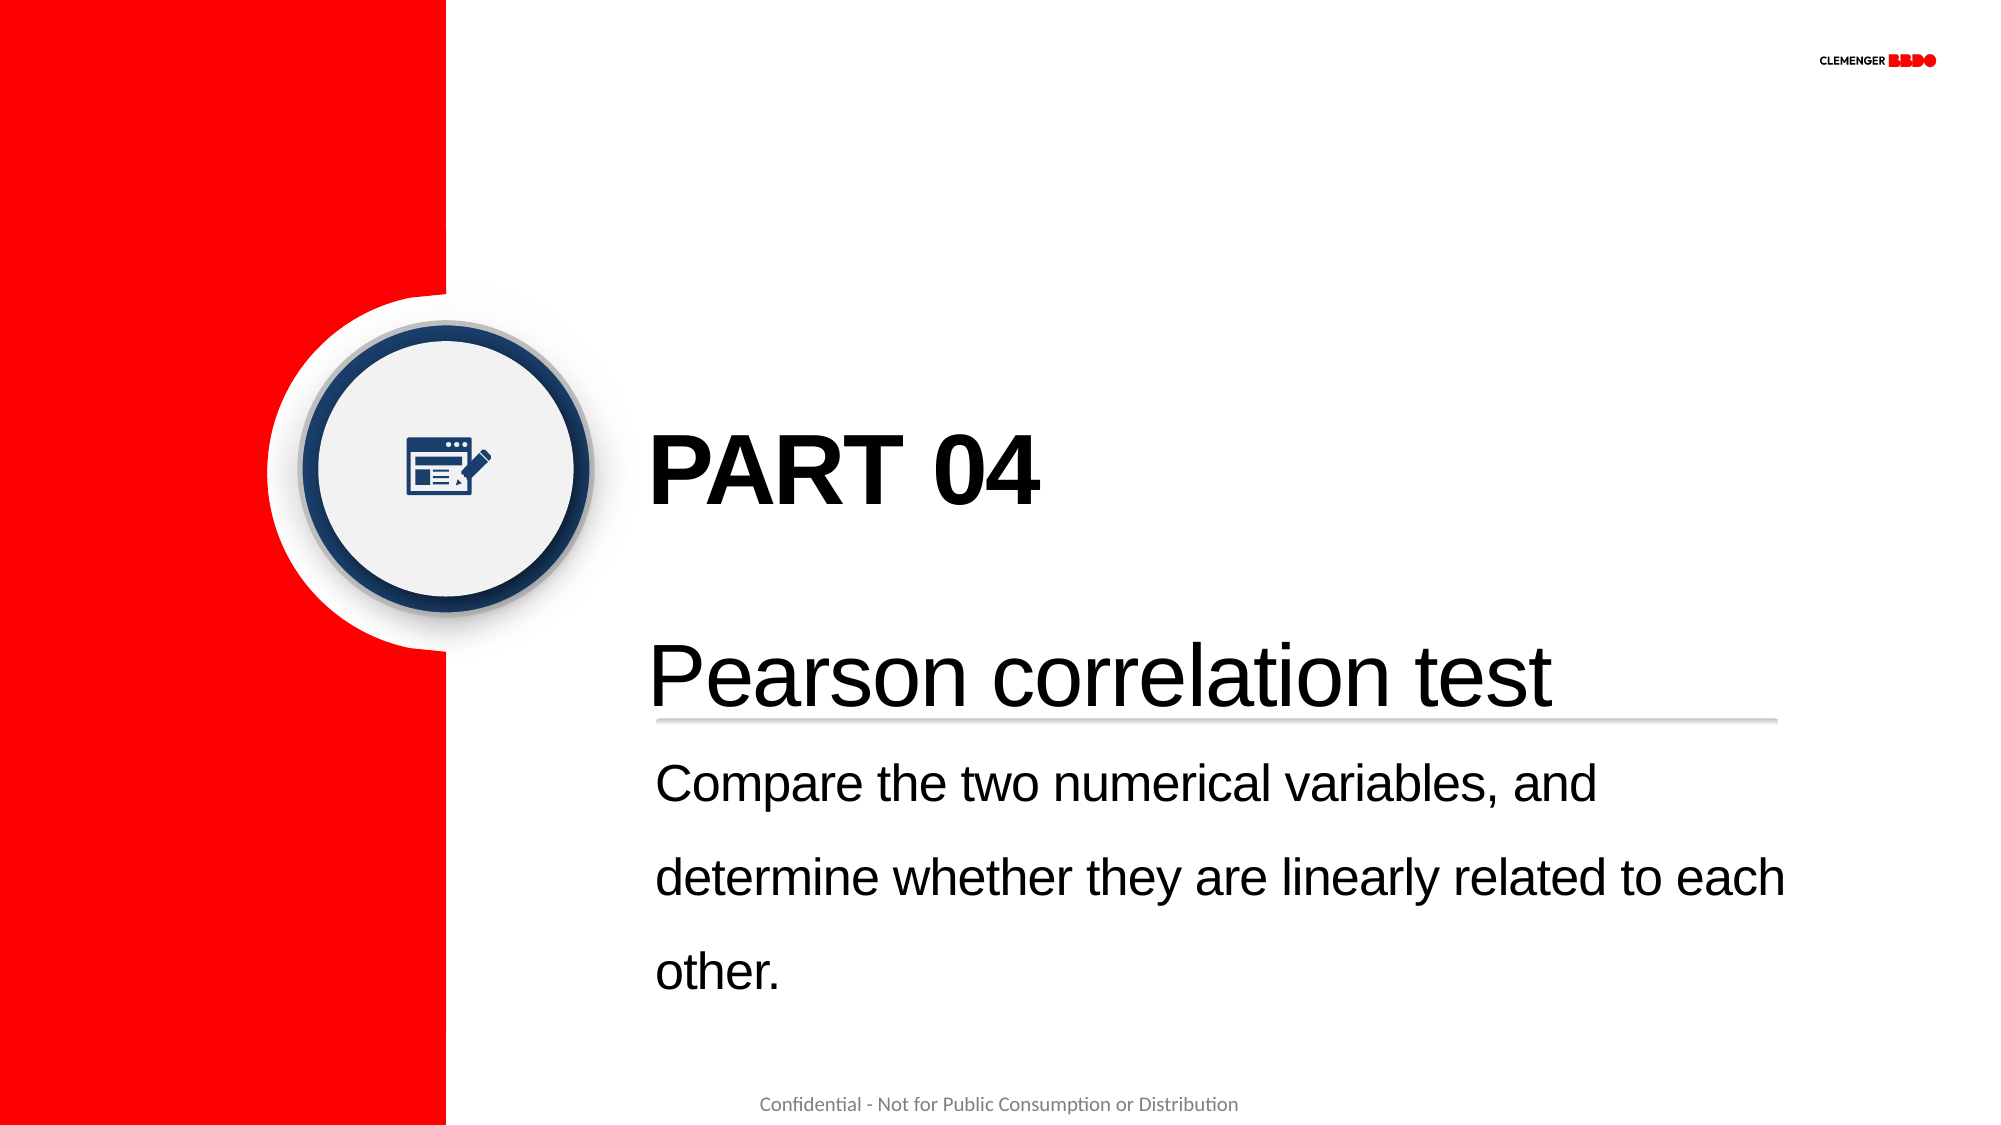

PART 04

Pearson correlation test

Compare the two numerical variables, and determine whether they are linearly related to each other.